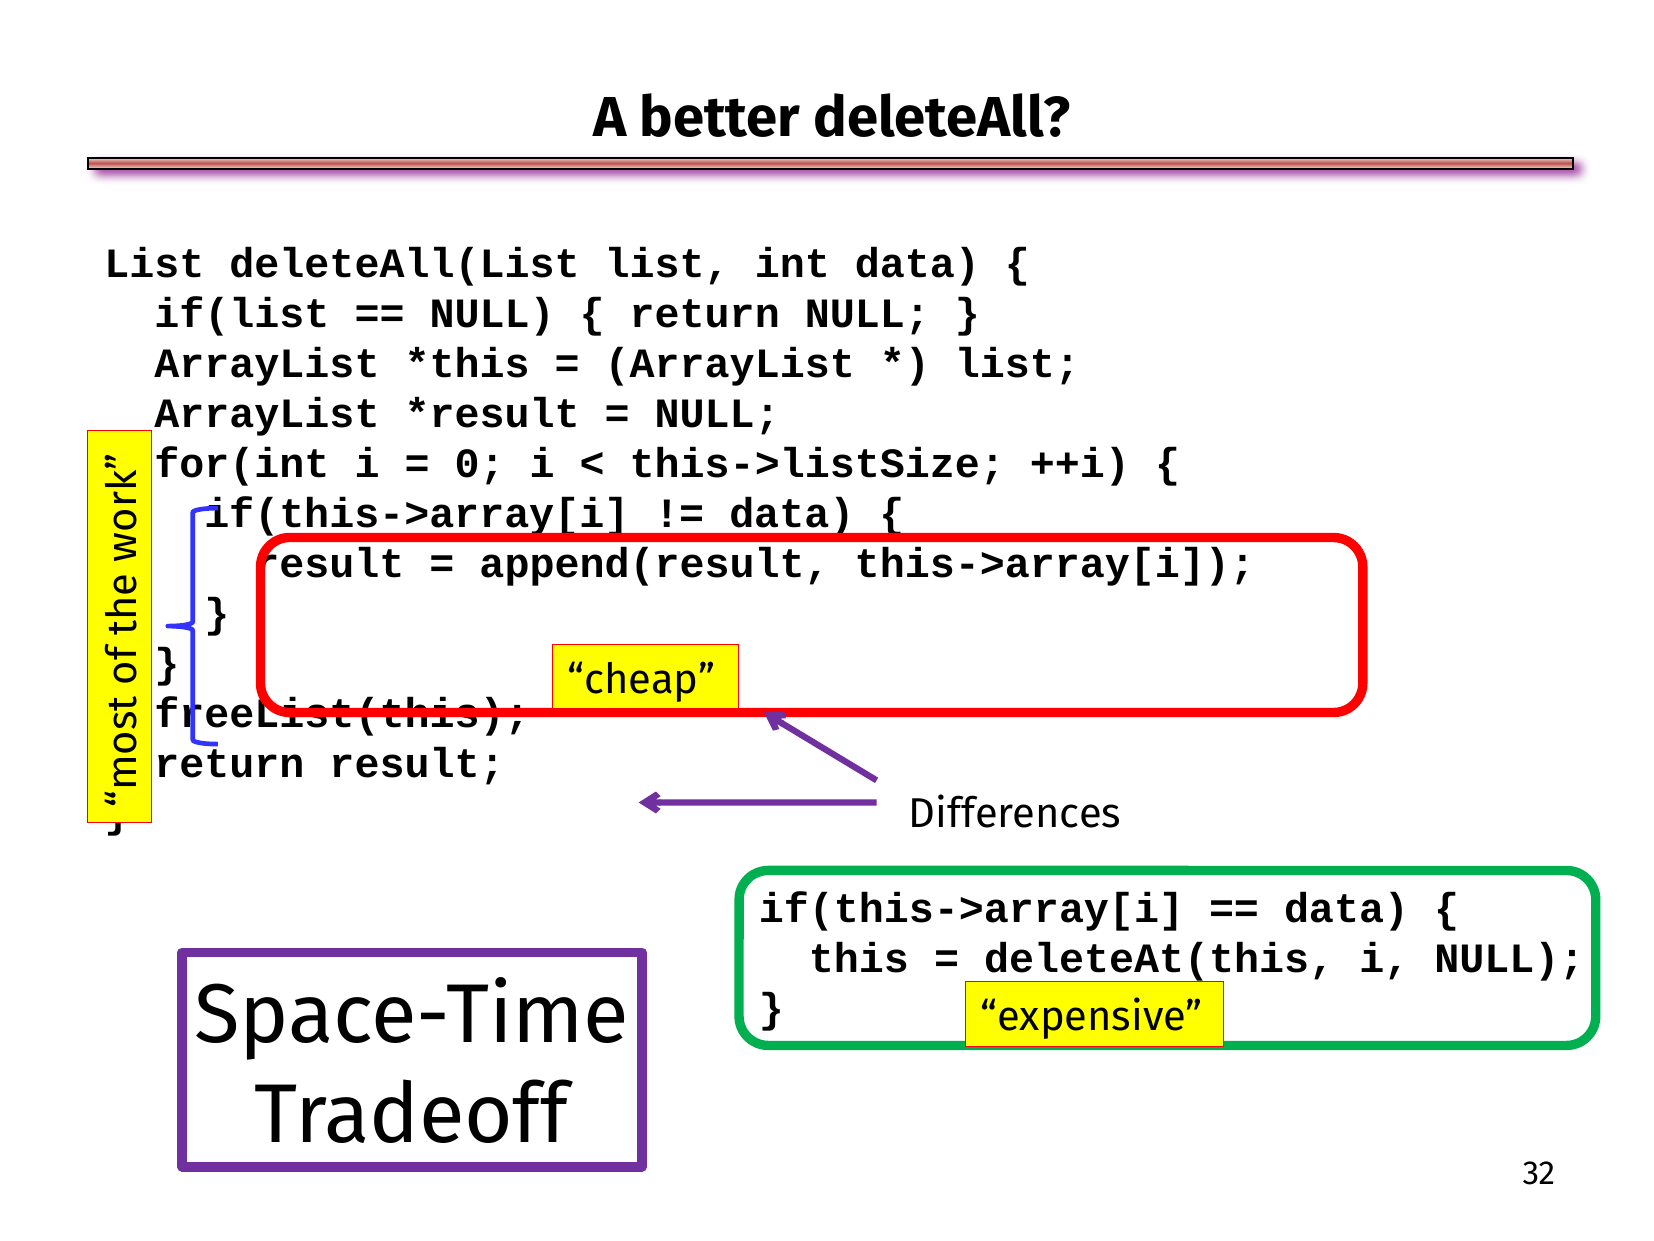

A better deleteAll?

List deleteAll(List list, int data) {
  if(list == NULL) { return NULL; }
  ArrayList *this = (ArrayList *) list;
  ArrayList *result = NULL;
  for(int i = 0; i < this->listSize; ++i) {
    if(this->array[i] != data) {
      result = append(result, this->array[i]);
    }
  }
  freeList(this);
  return result;
}

“most of the work”
“cheap”

	Differences

if(this->array[i] == data) {
  this = deleteAt(this, i, NULL);
}

Space-Time
Tradeoff
“expensive”
32